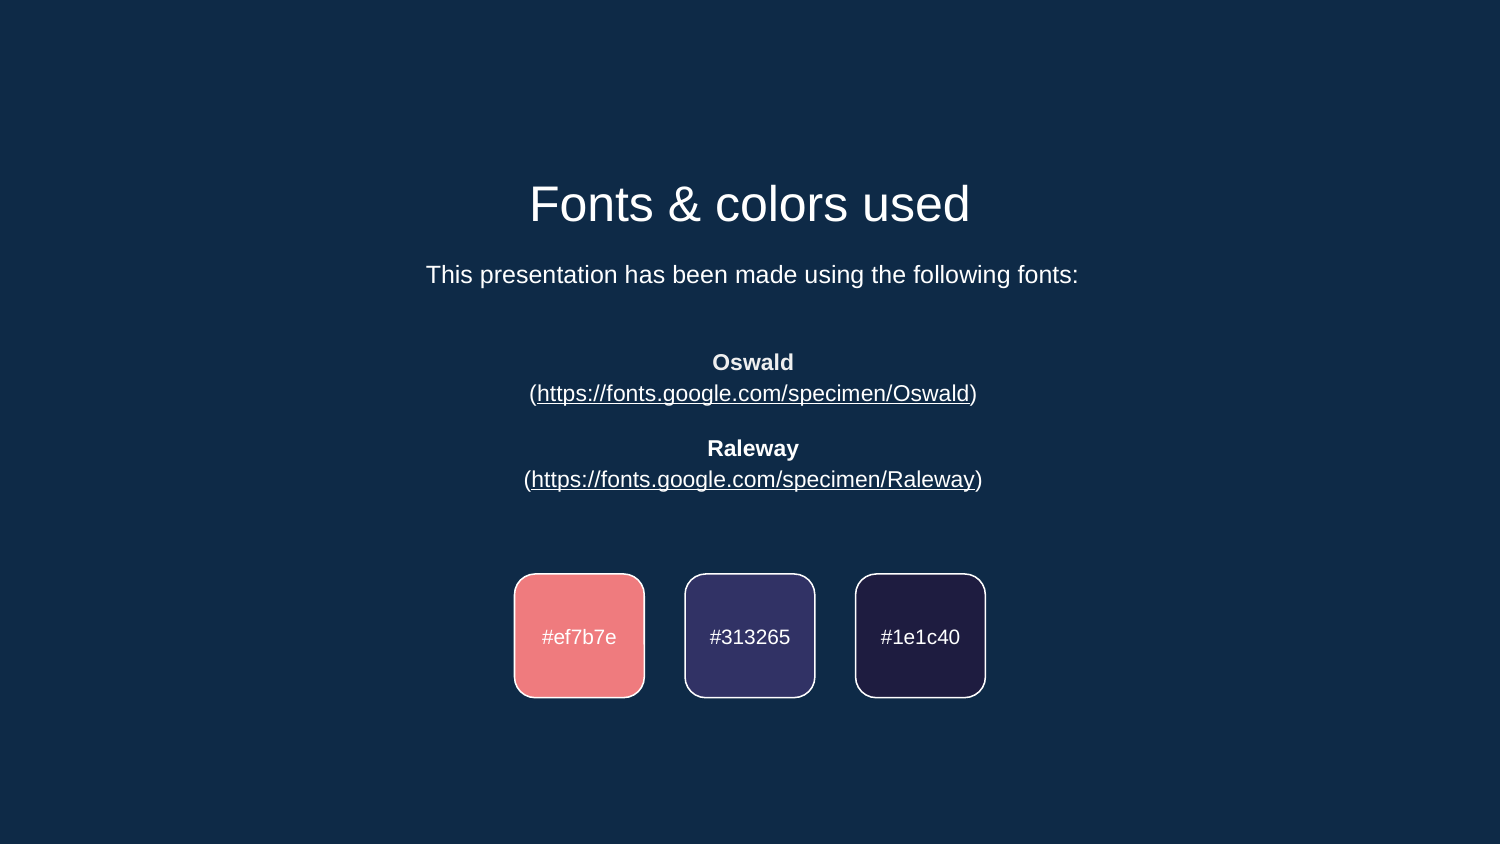

Fonts & colors used
This presentation has been made using the following fonts:

Oswald
(https://fonts.google.com/specimen/Oswald)

Raleway
(https://fonts.google.com/specimen/Raleway)

#ef7b7e
#313265
#1e1c40